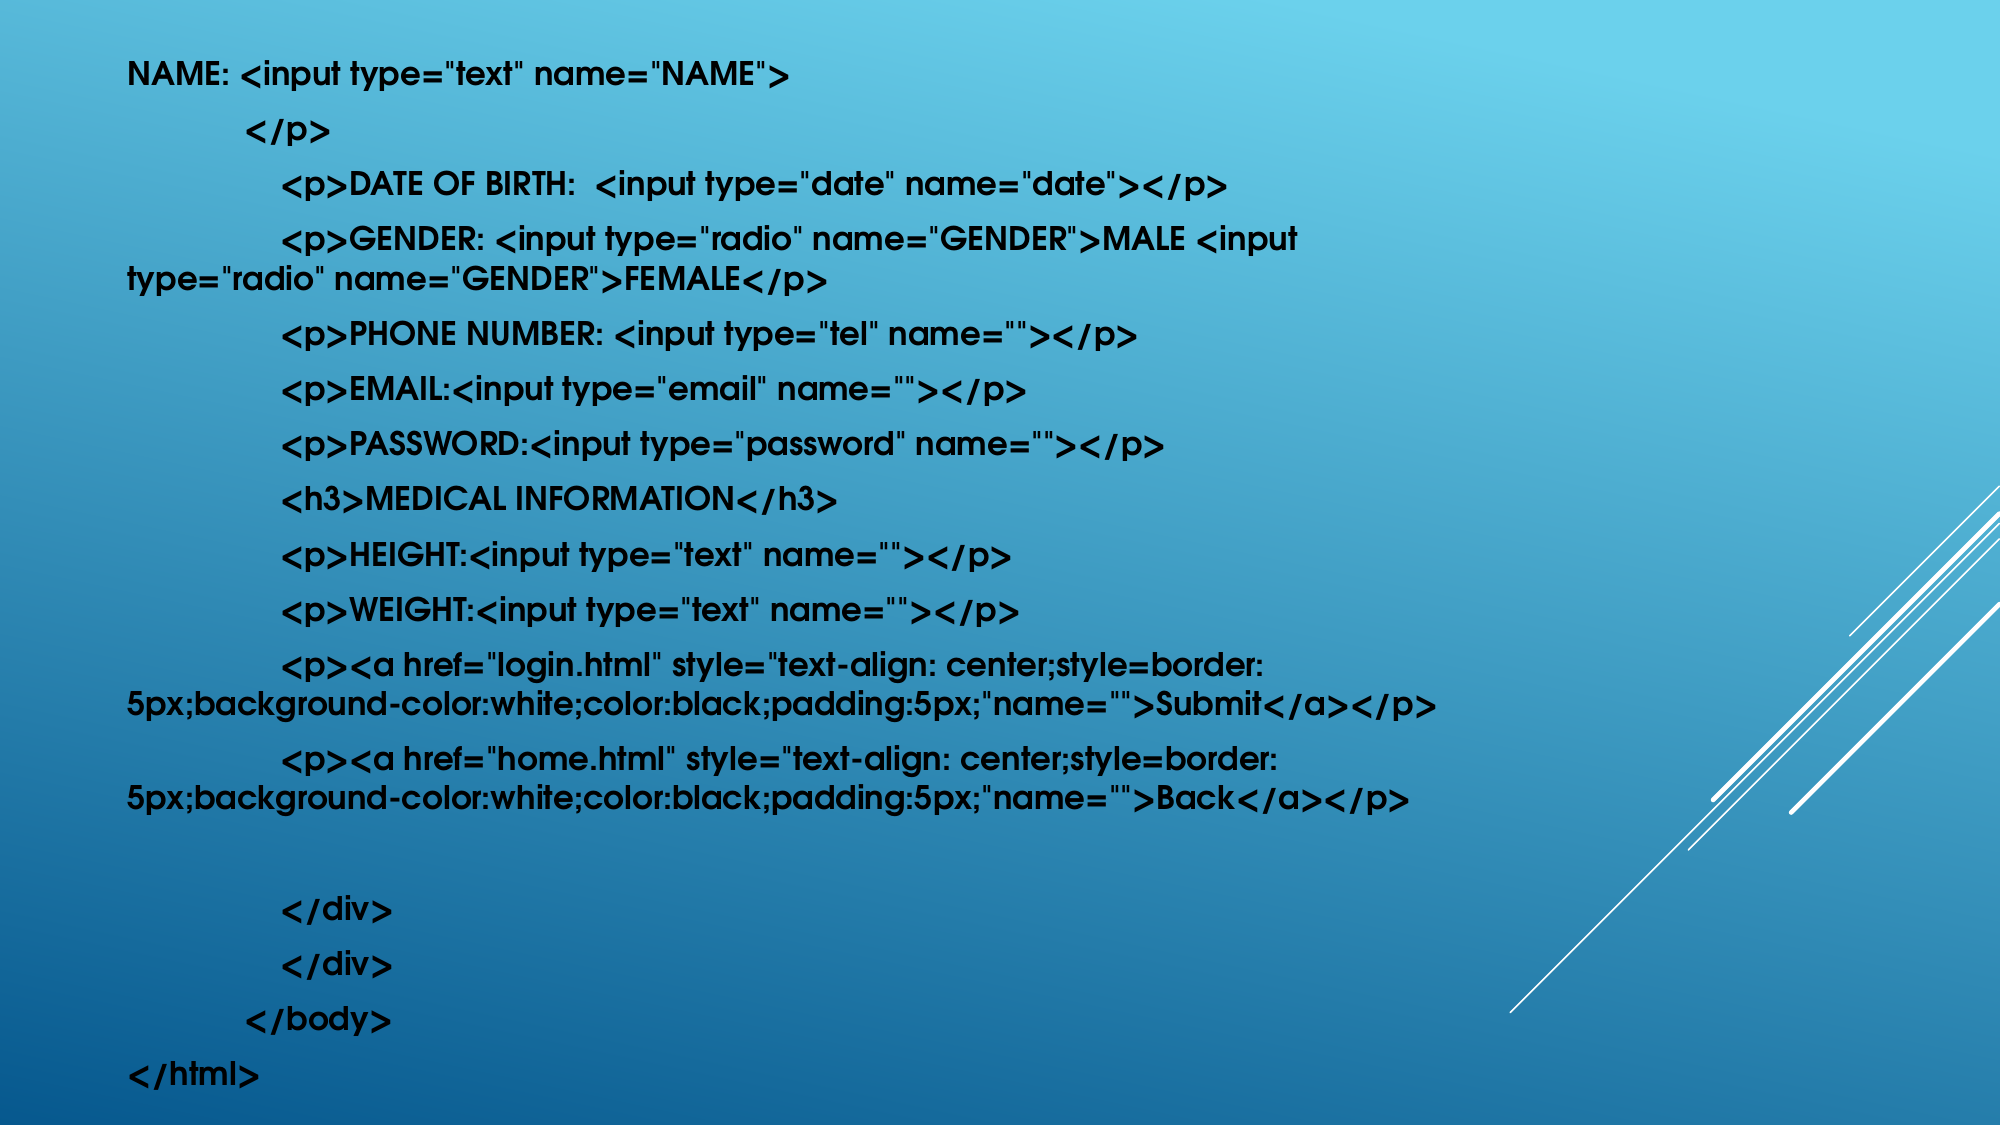

NAME: <input type="text" name="NAME">
		</p>
	    <p>DATE OF BIRTH:  <input type="date" name="date"></p>
	    <p>GENDER: <input type="radio" name="GENDER">MALE <input type="radio" name="GENDER">FEMALE</p>
	    <p>PHONE NUMBER: <input type="tel" name=""></p>
	    <p>EMAIL:<input type="email" name=""></p>
	    <p>PASSWORD:<input type="password" name=""></p>
	    <h3>MEDICAL INFORMATION</h3>
	    <p>HEIGHT:<input type="text" name=""></p>
	    <p>WEIGHT:<input type="text" name=""></p>
	    <p><a href="login.html" style="text-align: center;style=border: 5px;background-color:white;color:black;padding:5px;"name="">Submit</a></p>
	    <p><a href="home.html" style="text-align: center;style=border: 5px;background-color:white;color:black;padding:5px;"name="">Back</a></p>

	    </div>
	    </div>
	</body>
</html>